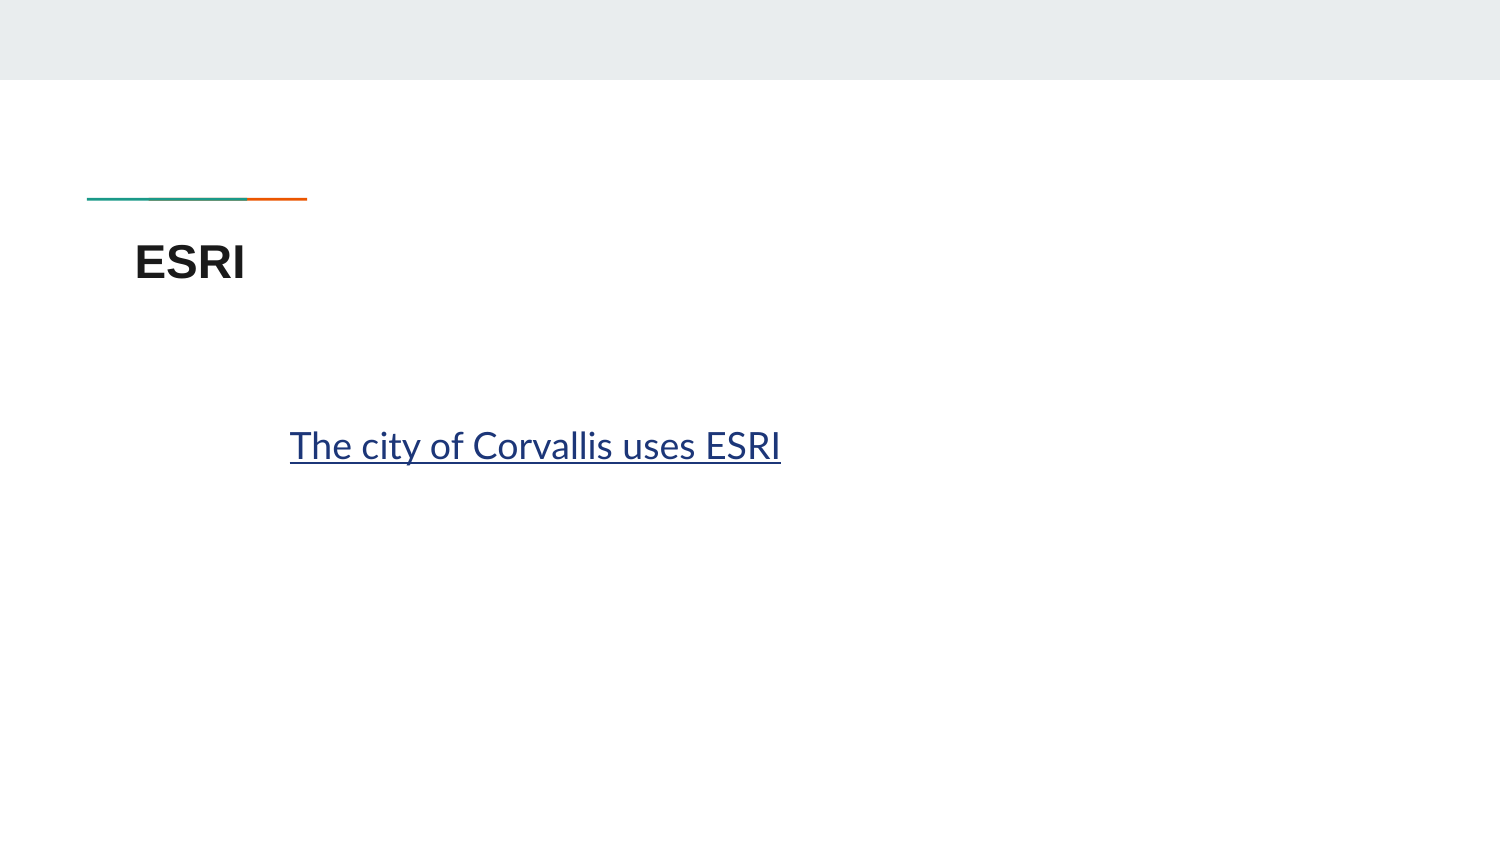

# ESRI
The city of Corvallis uses ESRI